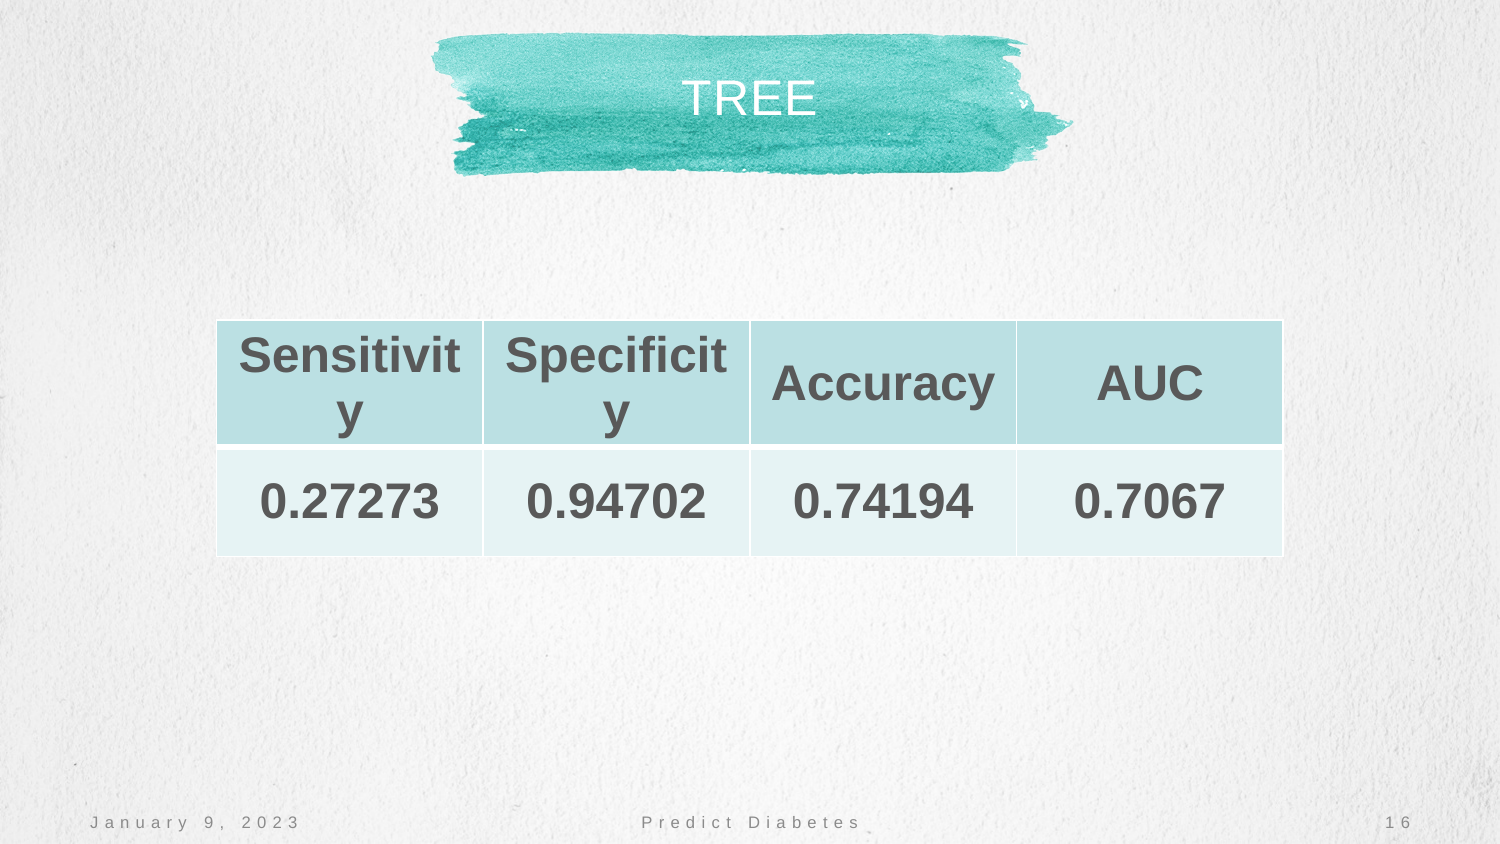

# TREE
| Sensitivity | Specificity | Accuracy | AUC |
| --- | --- | --- | --- |
| 0.27273 | 0.94702 | 0.74194 | 0.7067 |

January 9, 2023
Predict Diabetes
16